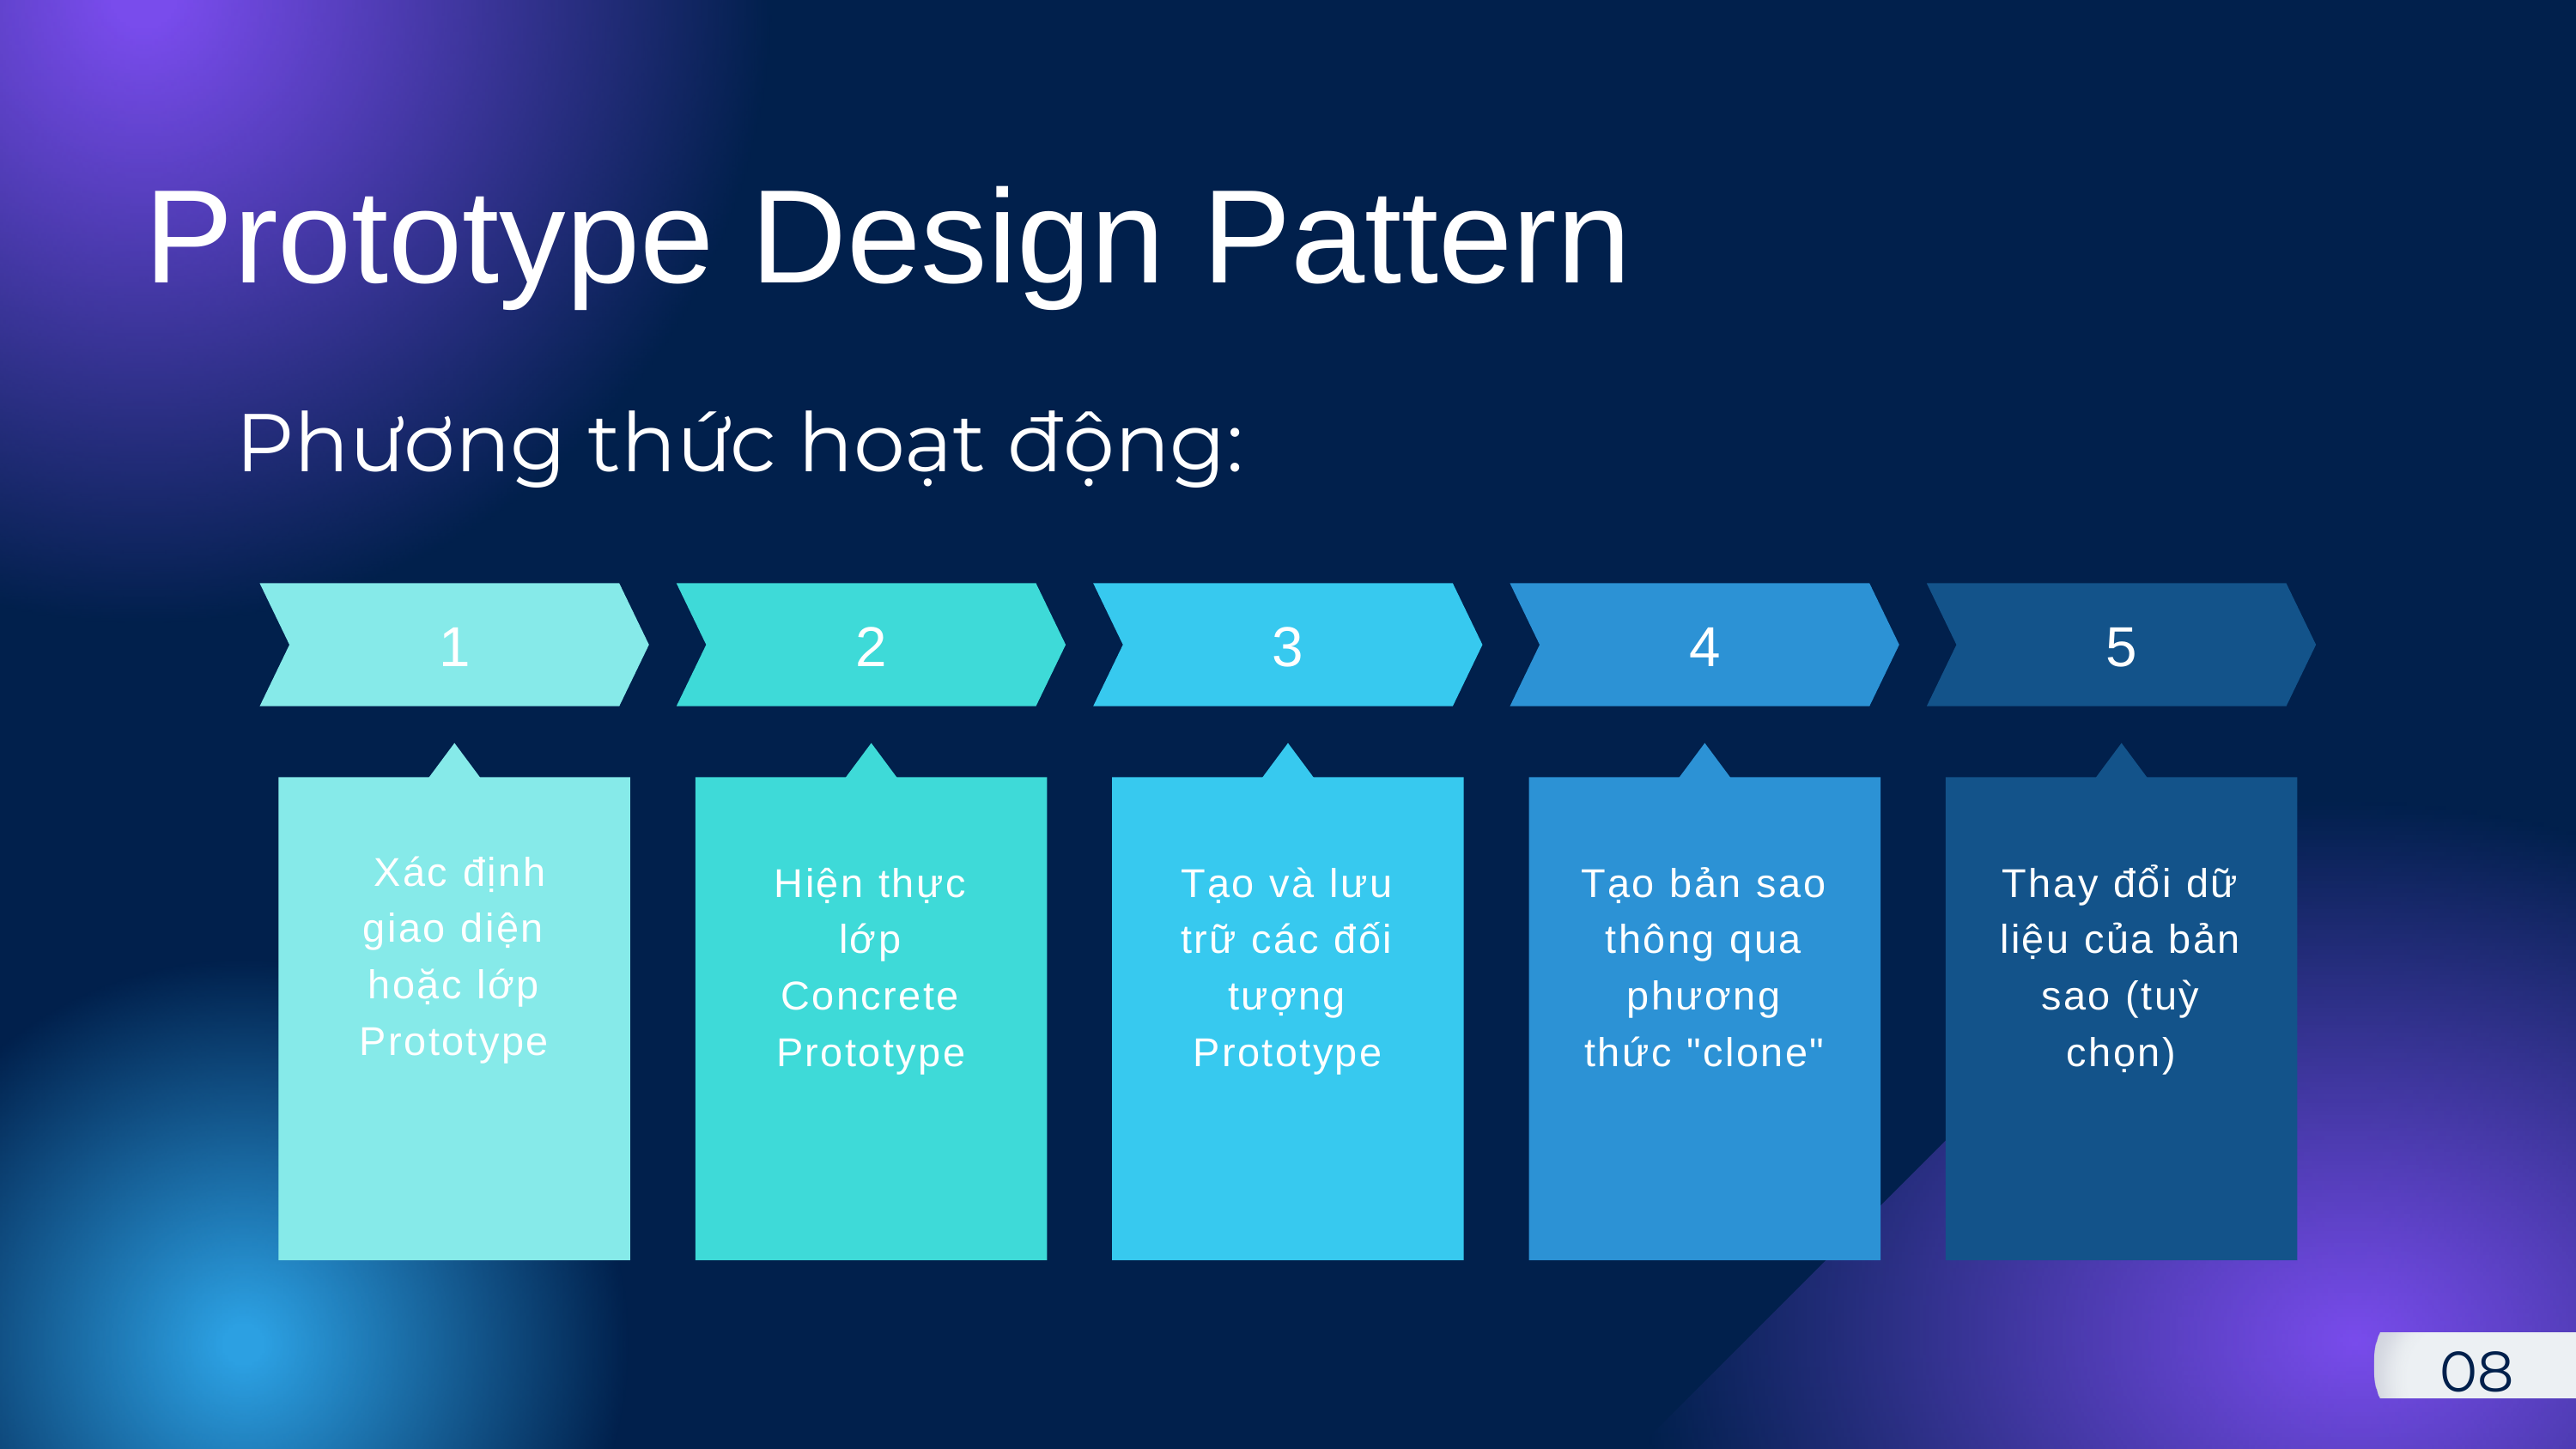

Prototype Design Pattern
Phương thức hoạt động:

1
2
3
4
5

 Xác định giao diện hoặc lớp Prototype
Hiện thực lớp Concrete Prototype
Tạo và lưu trữ các đối tượng Prototype
Tạo bản sao thông qua phương thức "clone"
Thay đổi dữ liệu của bản sao (tuỳ chọn)

Thêm
sản phẩm vào
giỏ hàng
08